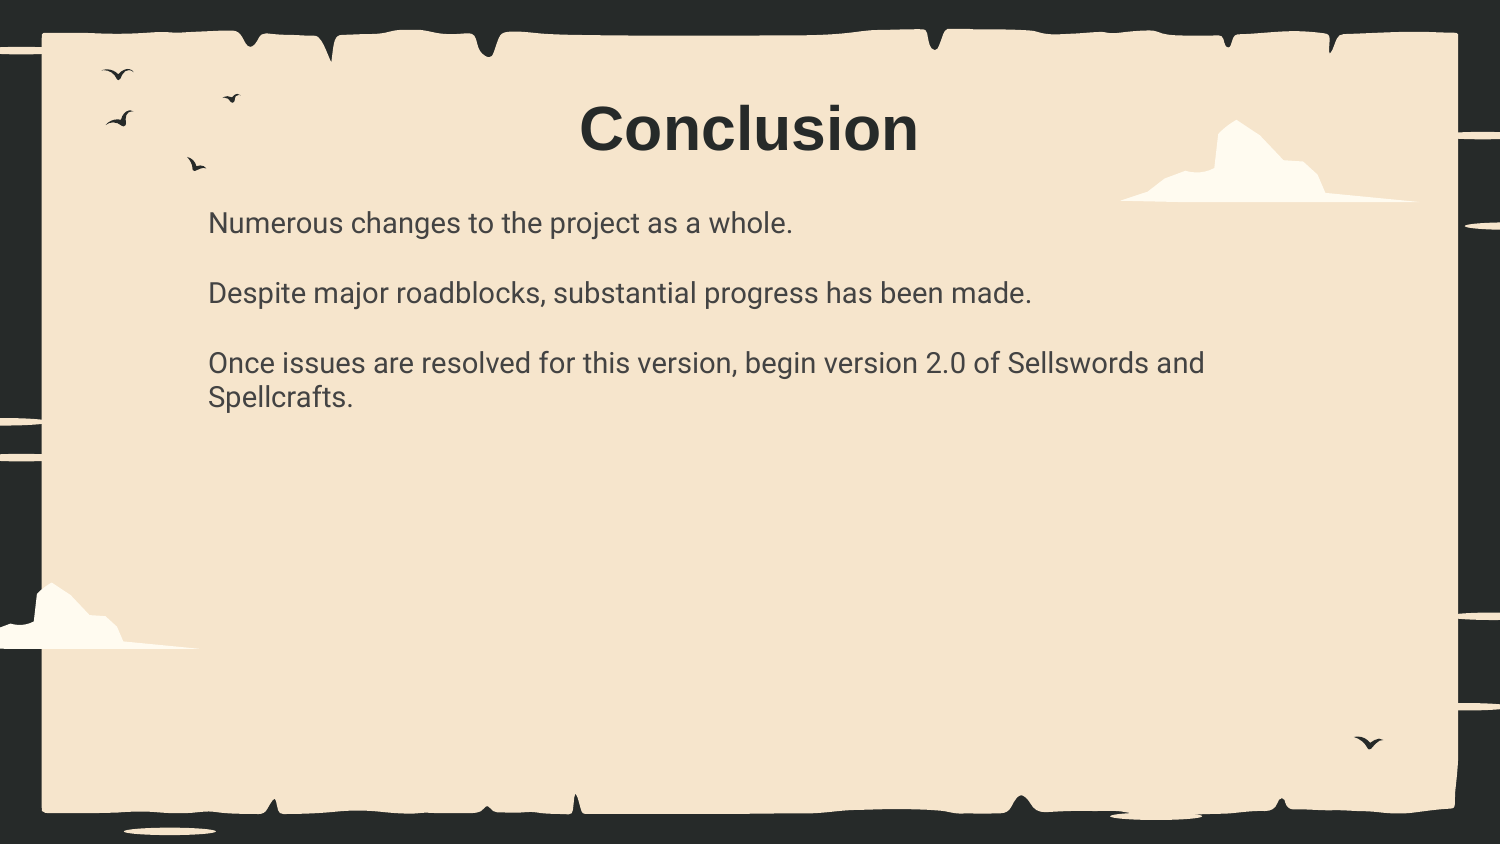

# Conclusion
Numerous changes to the project as a whole.

Despite major roadblocks, substantial progress has been made.

Once issues are resolved for this version, begin version 2.0 of Sellswords and Spellcrafts.